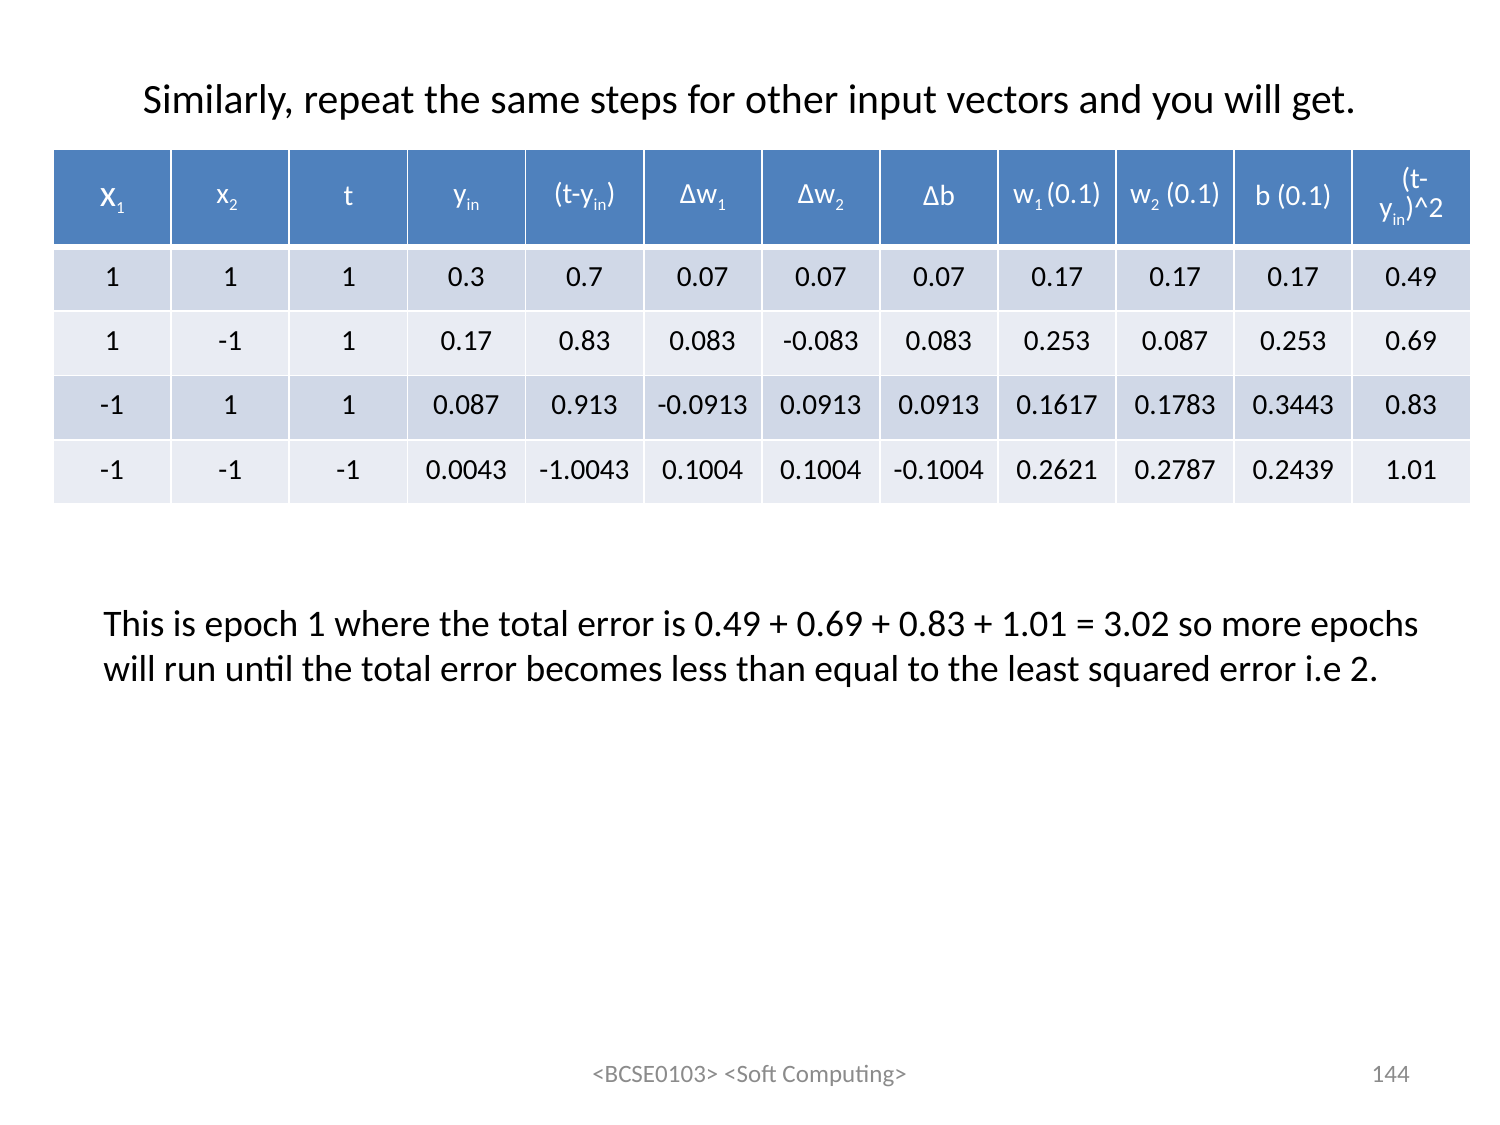

# Similarly, repeat the same steps for other input vectors and you will get.
| x1 | x2 | t | yin | (t-yin) | ∆w1 | ∆w2 | ∆b | w1 (0.1) | w2 (0.1) | b (0.1) | (t-yin)^2 |
| --- | --- | --- | --- | --- | --- | --- | --- | --- | --- | --- | --- |
| 1 | 1 | 1 | 0.3 | 0.7 | 0.07 | 0.07 | 0.07 | 0.17 | 0.17 | 0.17 | 0.49 |
| 1 | -1 | 1 | 0.17 | 0.83 | 0.083 | -0.083 | 0.083 | 0.253 | 0.087 | 0.253 | 0.69 |
| -1 | 1 | 1 | 0.087 | 0.913 | -0.0913 | 0.0913 | 0.0913 | 0.1617 | 0.1783 | 0.3443 | 0.83 |
| -1 | -1 | -1 | 0.0043 | -1.0043 | 0.1004 | 0.1004 | -0.1004 | 0.2621 | 0.2787 | 0.2439 | 1.01 |
This is epoch 1 where the total error is 0.49 + 0.69 + 0.83 + 1.01 = 3.02 so more epochs will run until the total error becomes less than equal to the least squared error i.e 2.
<BCSE0103> <Soft Computing>
144